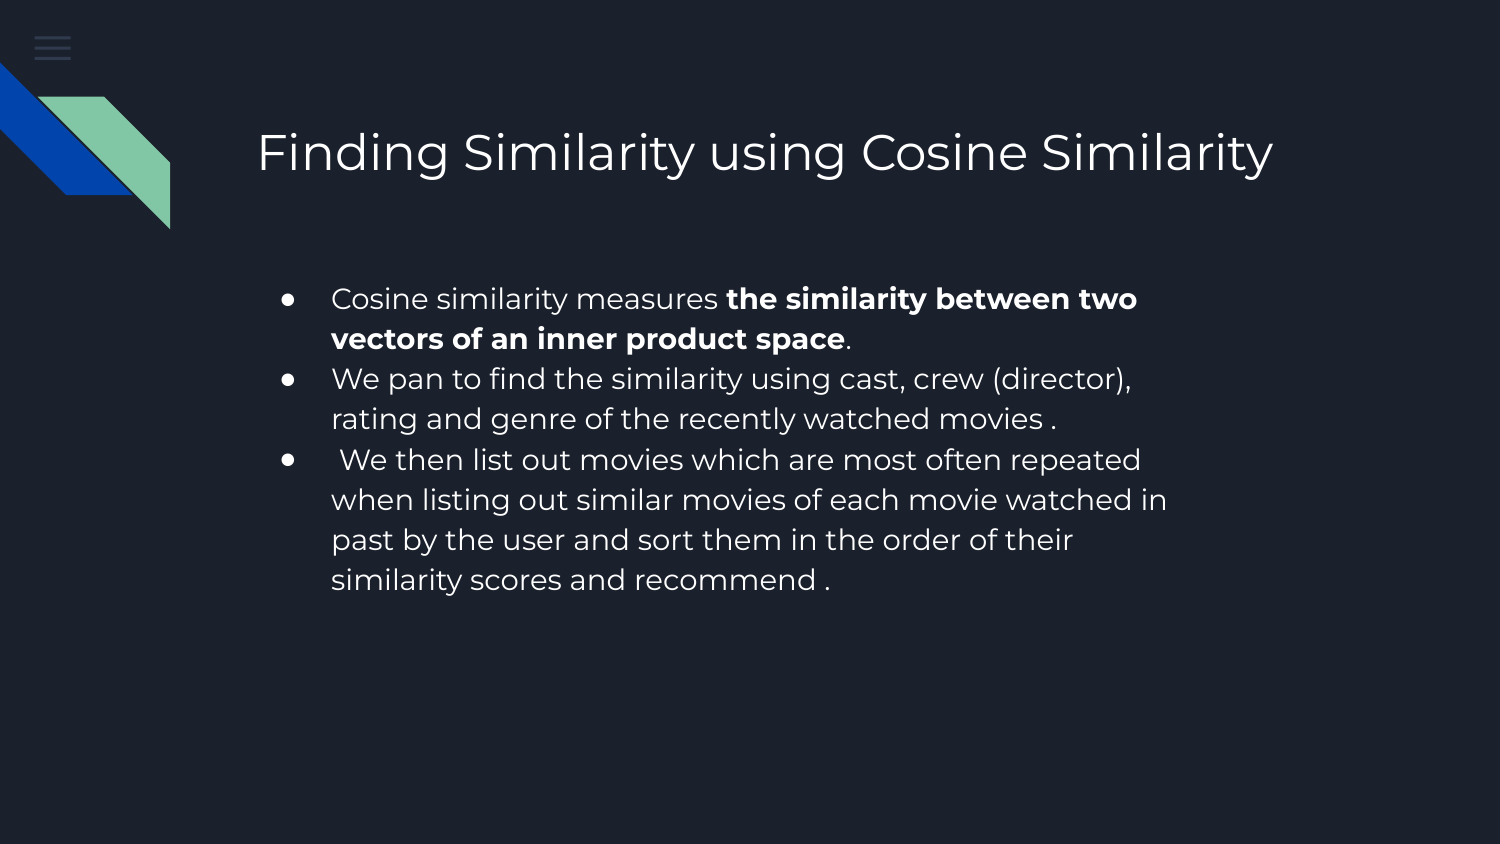

# Finding Similarity using Cosine Similarity
Cosine similarity measures the similarity between two vectors of an inner product space.
We pan to find the similarity using cast, crew (director), rating and genre of the recently watched movies .
 We then list out movies which are most often repeated when listing out similar movies of each movie watched in past by the user and sort them in the order of their similarity scores and recommend .